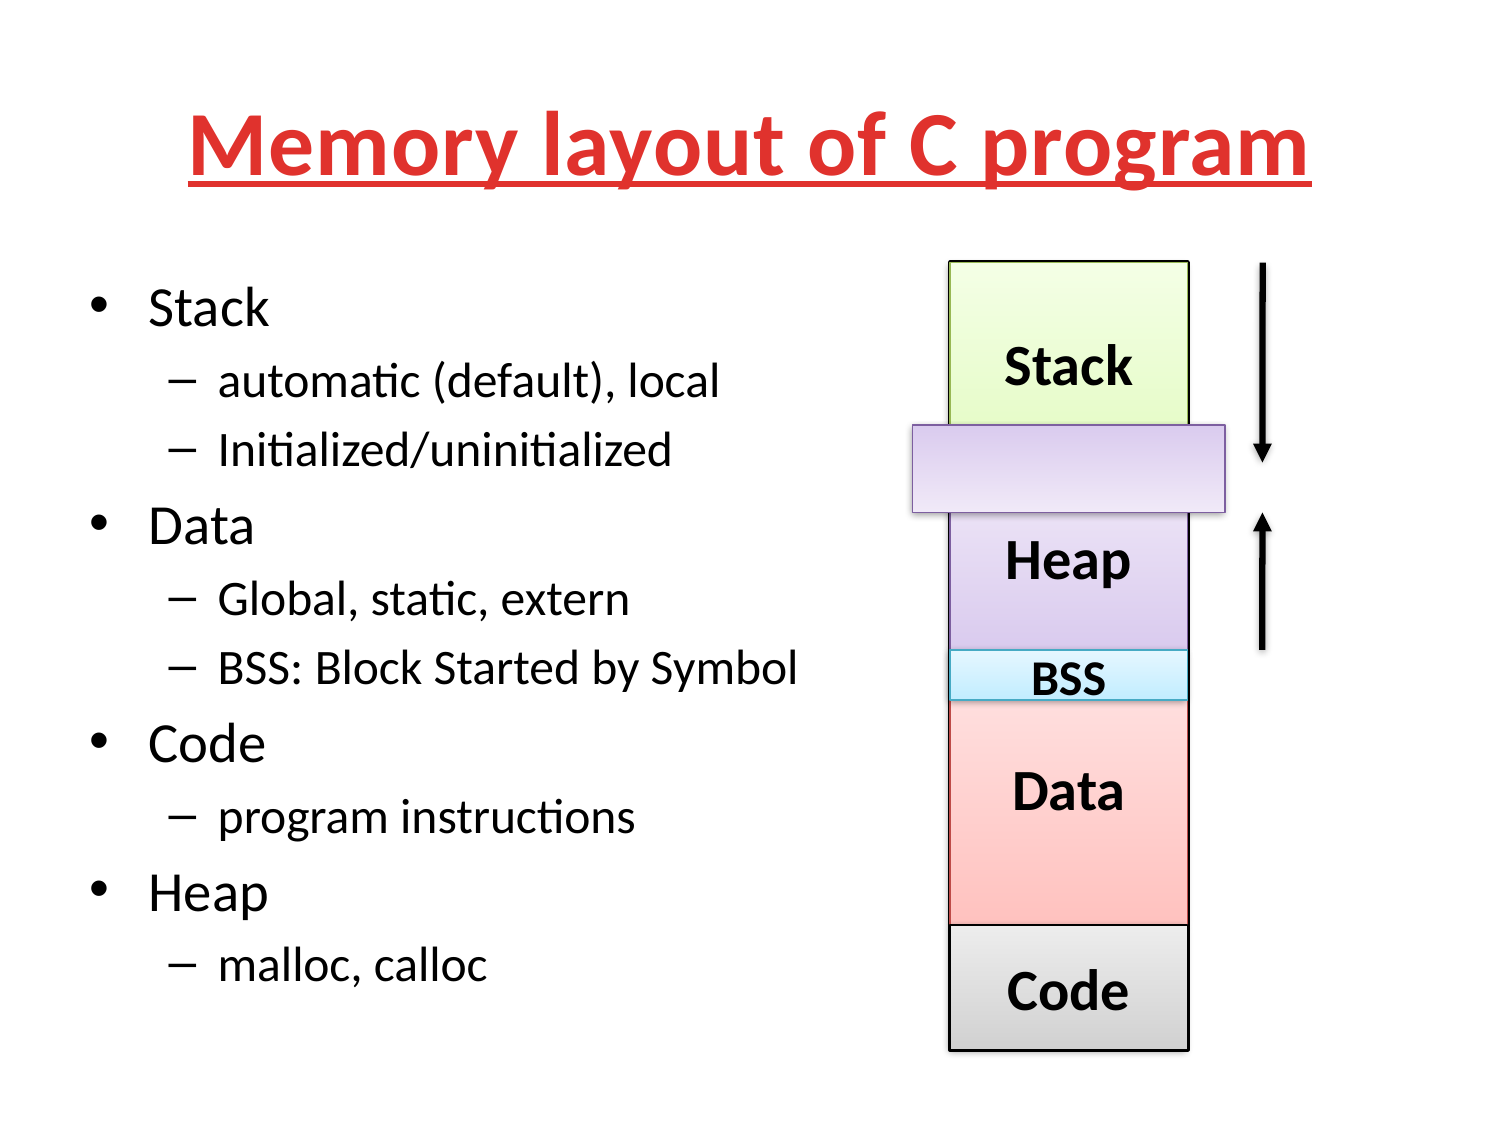

Memory layout of C program
Stack
automatic (default), local
Initialized/uninitialized
Data
Global, static, extern
BSS: Block Started by Symbol
Code
program instructions
Heap
malloc, calloc

Stack

Heap

Data
BSS
Code